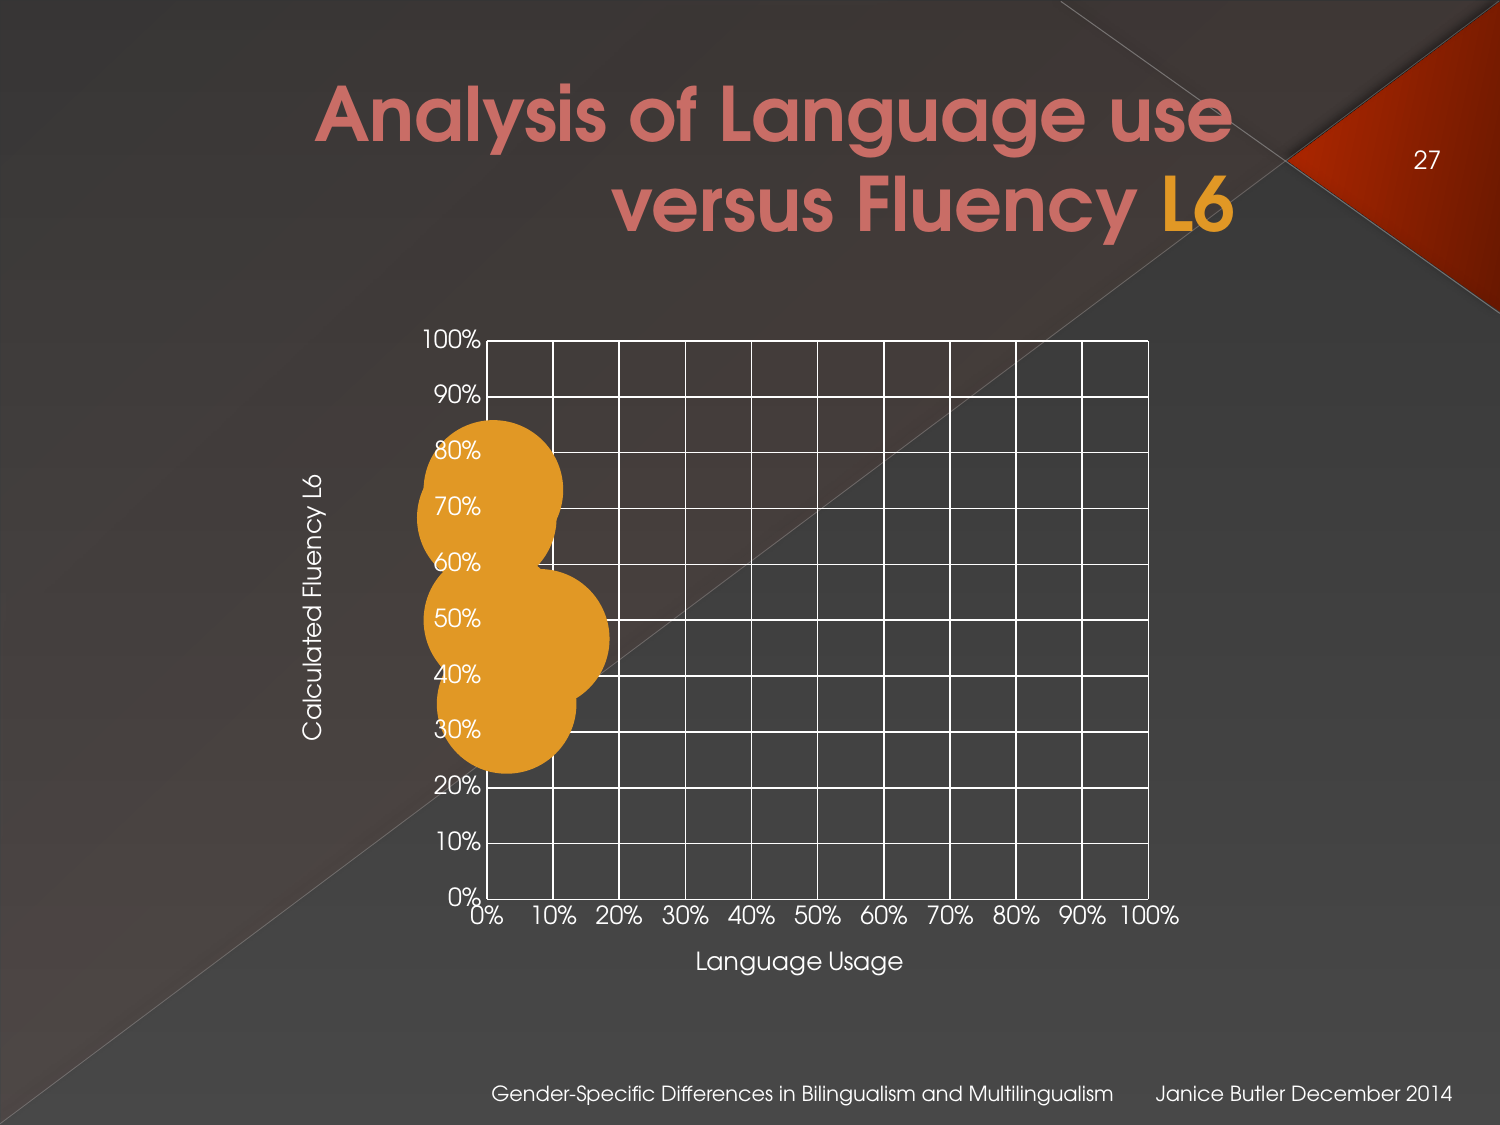

# Analysis of Language use versus Fluency L6
27

### Chart

| Category | Calculated Fluency L6 |
|---|---|
Janice Butler December 2014
Gender-Specific Differences in Bilingualism and Multilingualism